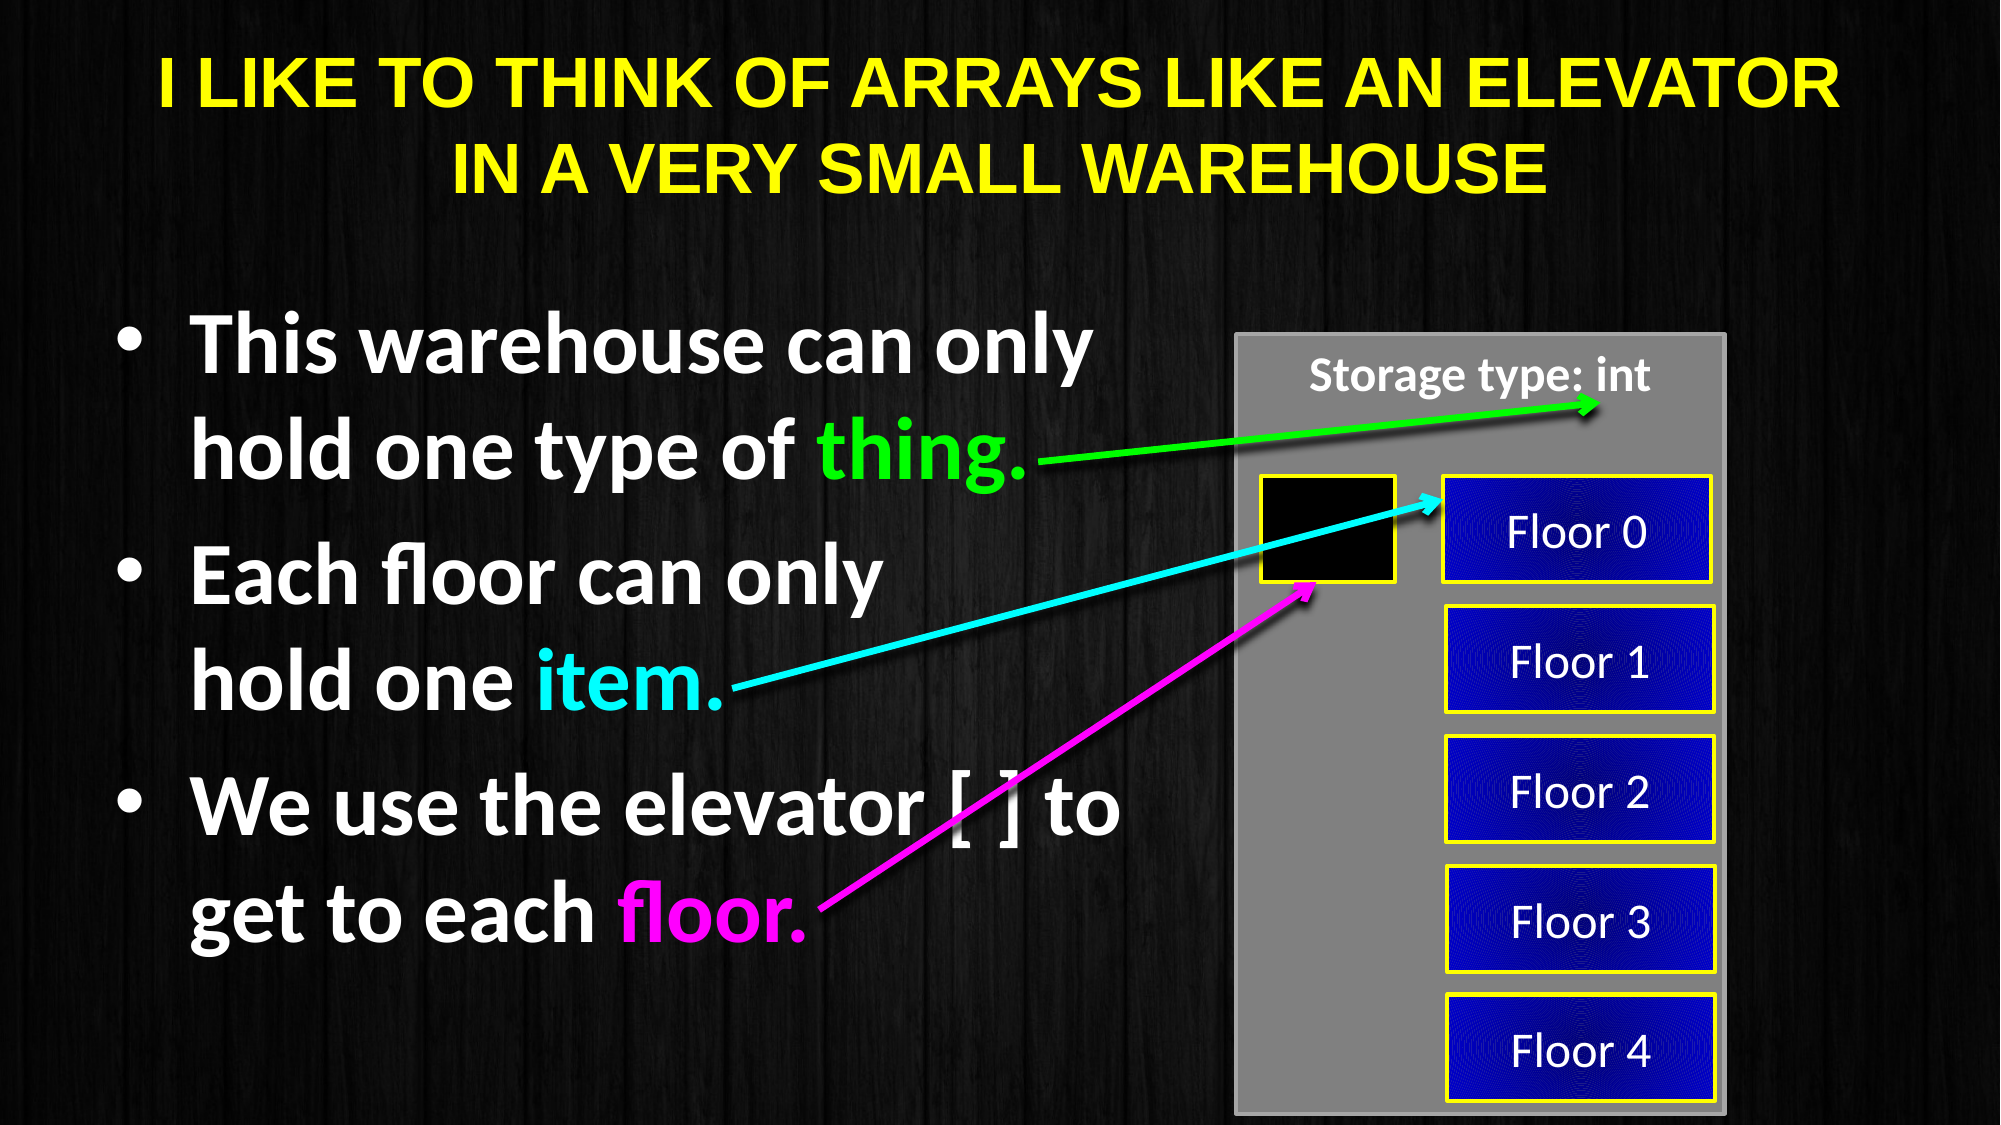

# I like to think of arrays like an elevator in a very small warehouse
This warehouse can only
hold one type of thing.
Each floor can only
hold one item.
We use the elevator [ ] to
get to each floor.
Storage type: int

Floor 0
Floor 1
Floor 2
Floor 3
Floor 4